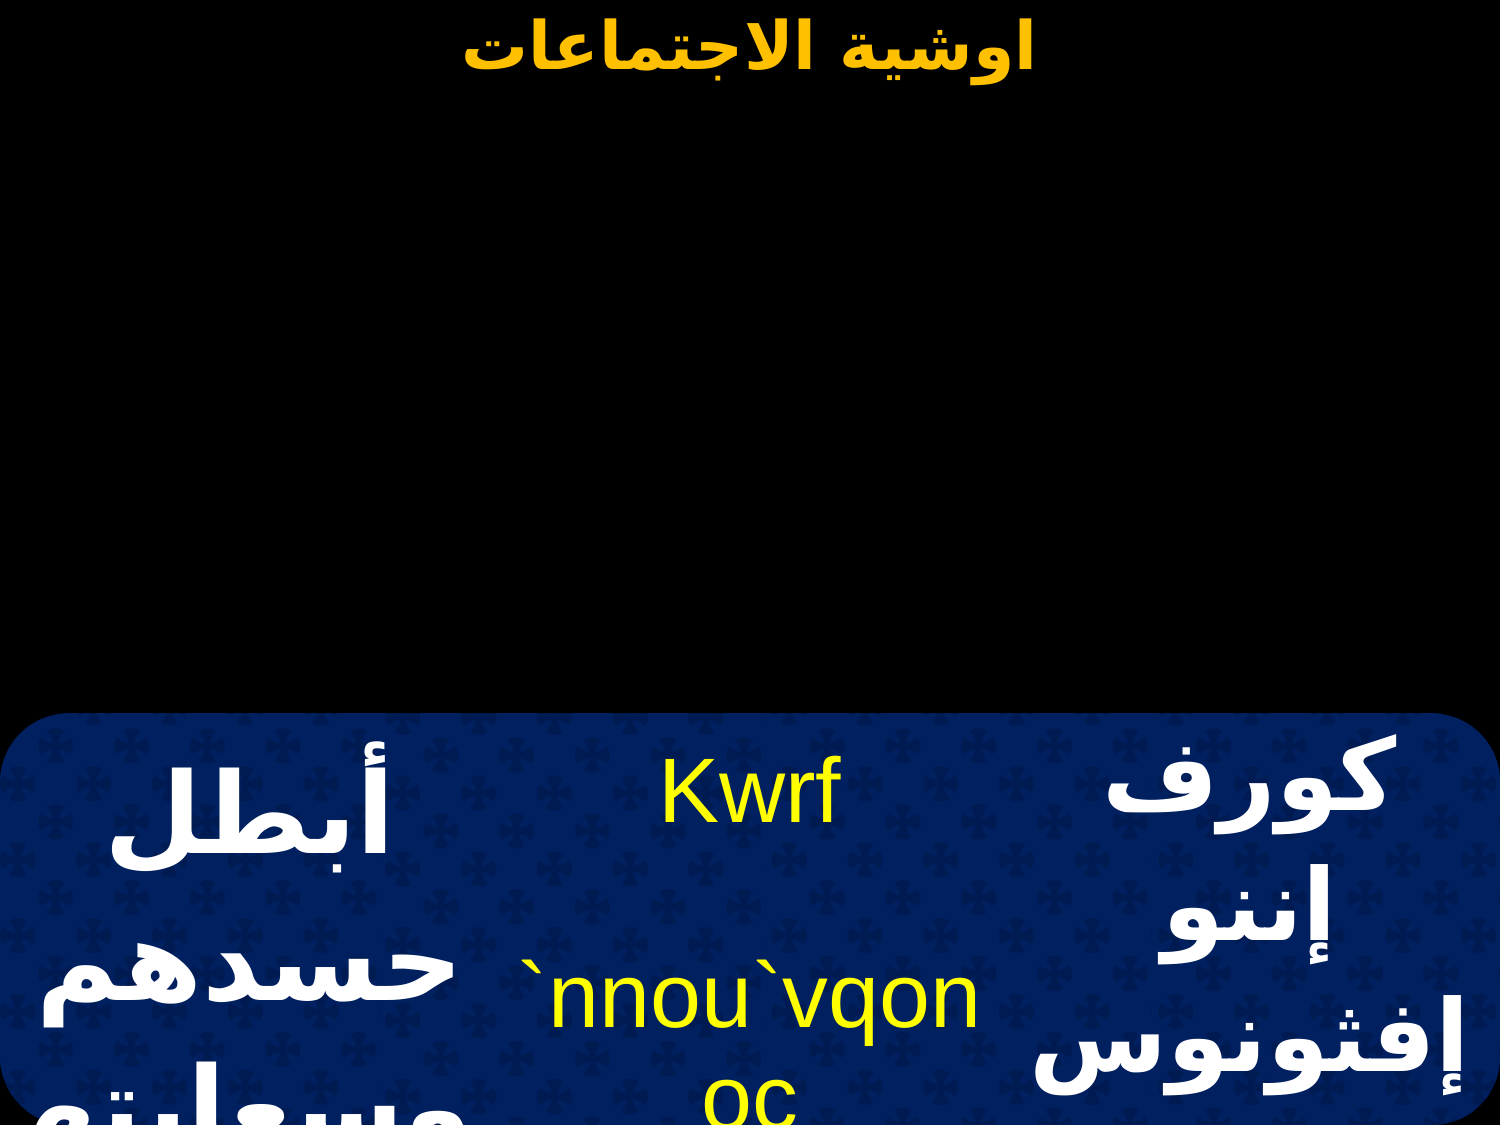

| أبطل حسدهم وسعايتهم | Kwrf `nnou`vqonoc nou`epiboulh | كورف إننو إفثونوس نو إي بي ﭬولي |
| --- | --- | --- |